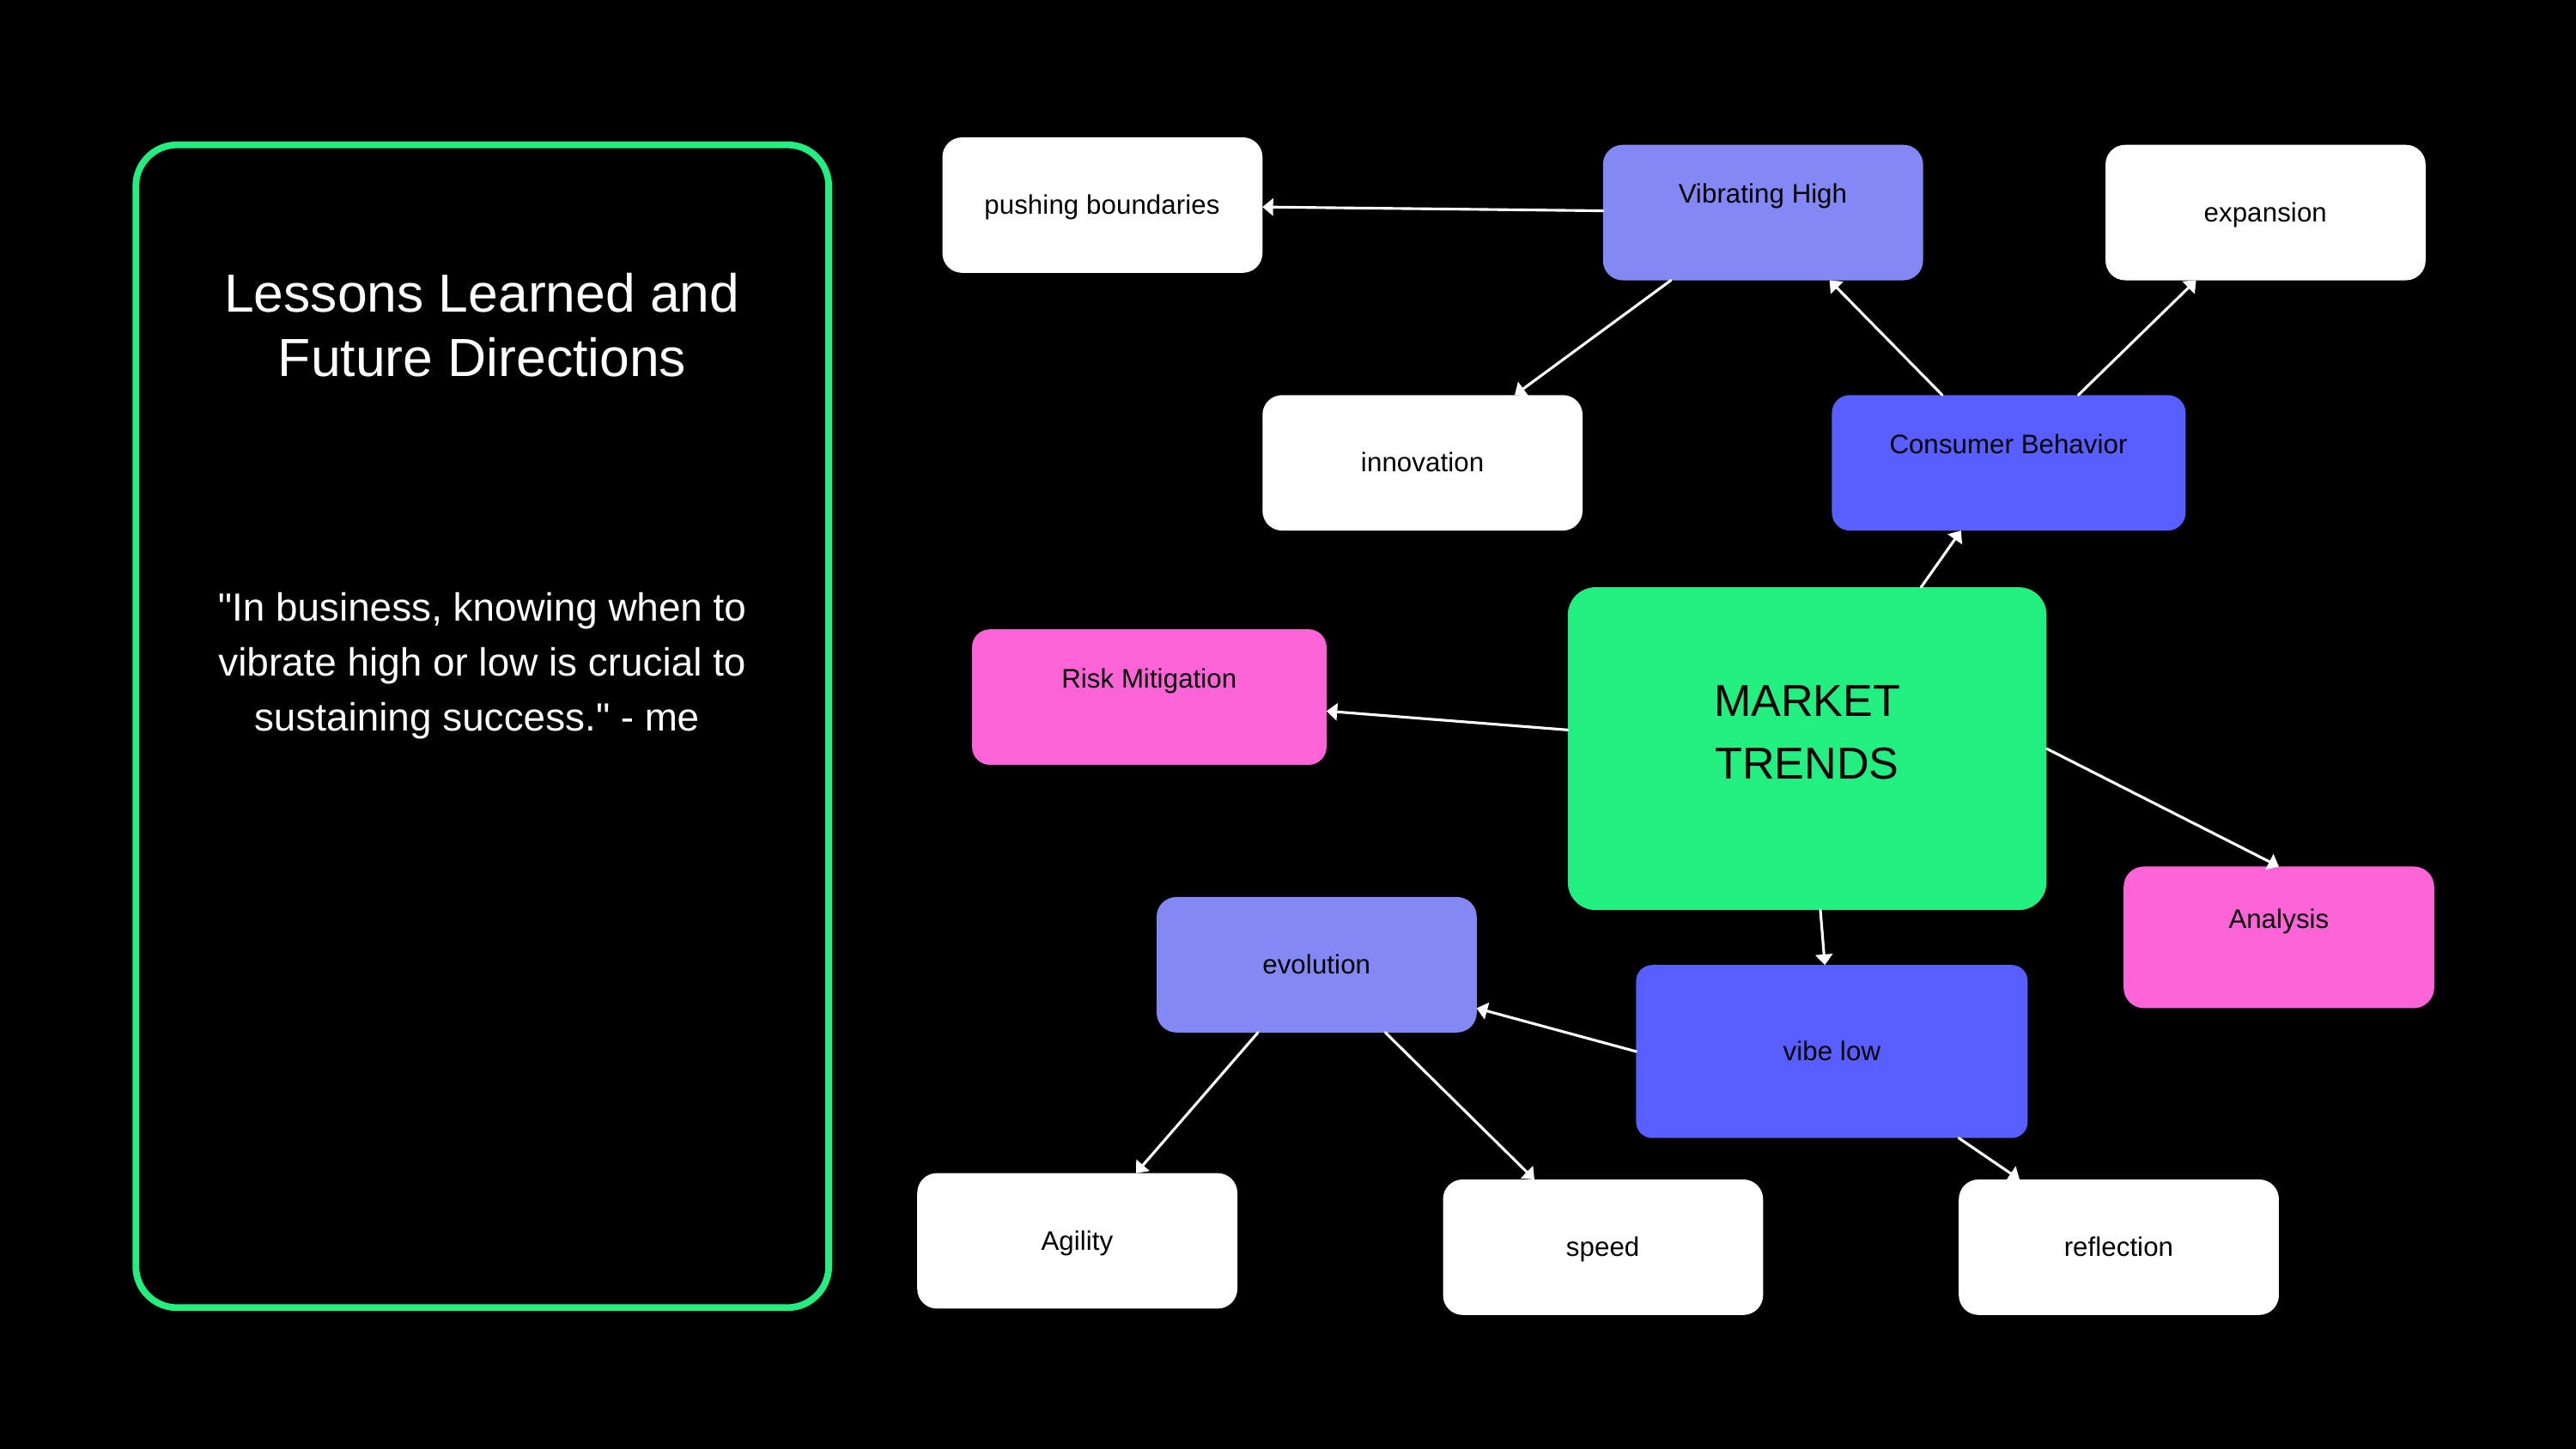

pushing boundaries

Vibrating High

expansion

Lessons Learned and Future Directions
"In business, knowing when to vibrate high or low is crucial to sustaining success." - me

innovation

Consumer Behavior

MARKET
TRENDS

Risk Mitigation

Analysis

evolution

vibe low

Agility

speed

reflection